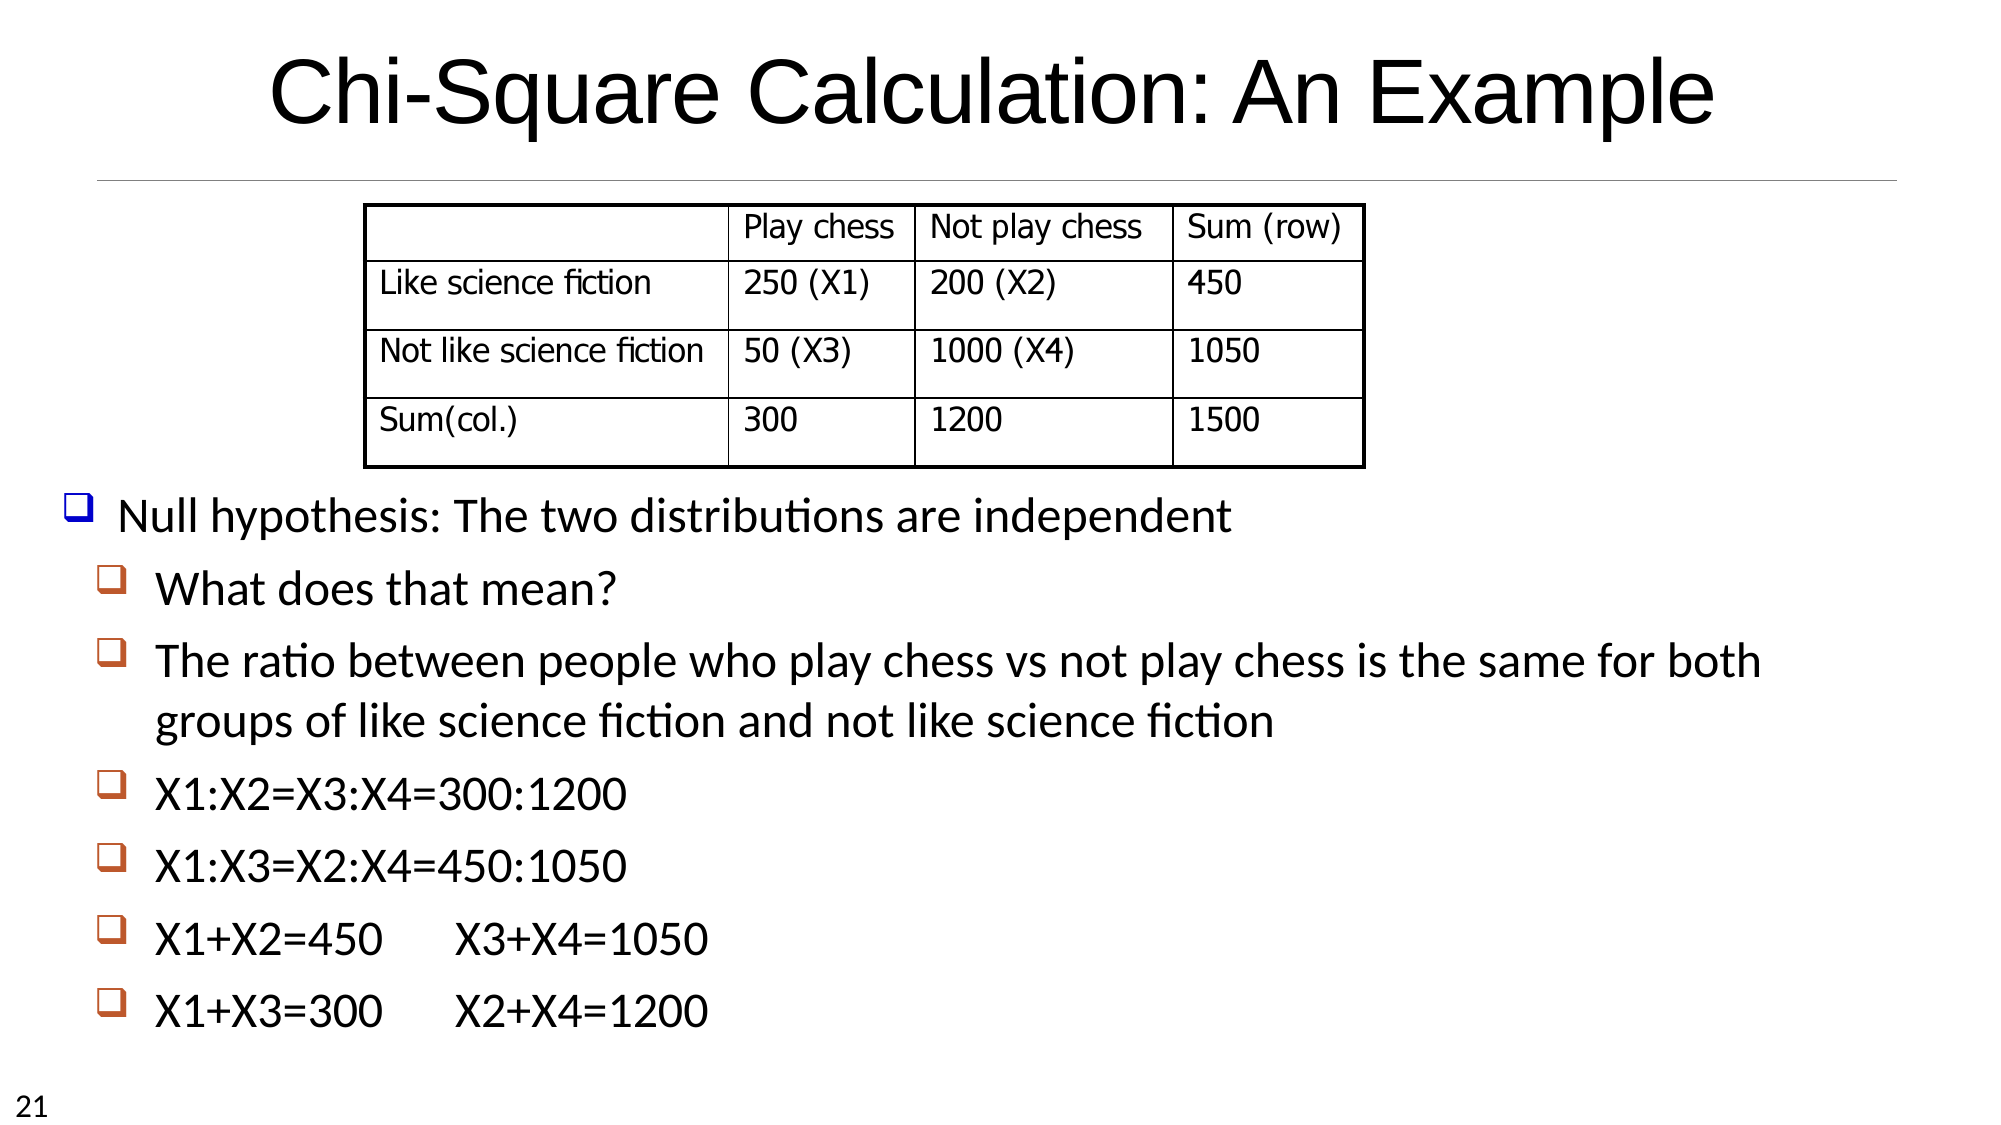

# Chi-Square Calculation: An Example
|  | Play chess | Not play chess | Sum (row) |
| --- | --- | --- | --- |
| Like science fiction | 250 (X1) | 200 (X2) | 450 |
| Not like science fiction | 50 (X3) | 1000 (X4) | 1050 |
| Sum(col.) | 300 | 1200 | 1500 |
Null hypothesis: The two distributions are independent
What does that mean?
The ratio between people who play chess vs not play chess is the same for both groups of like science fiction and not like science fiction
X1:X2=X3:X4=300:1200
X1:X3=X2:X4=450:1050
X1+X2=450	X3+X4=1050
X1+X3=300	X2+X4=1200